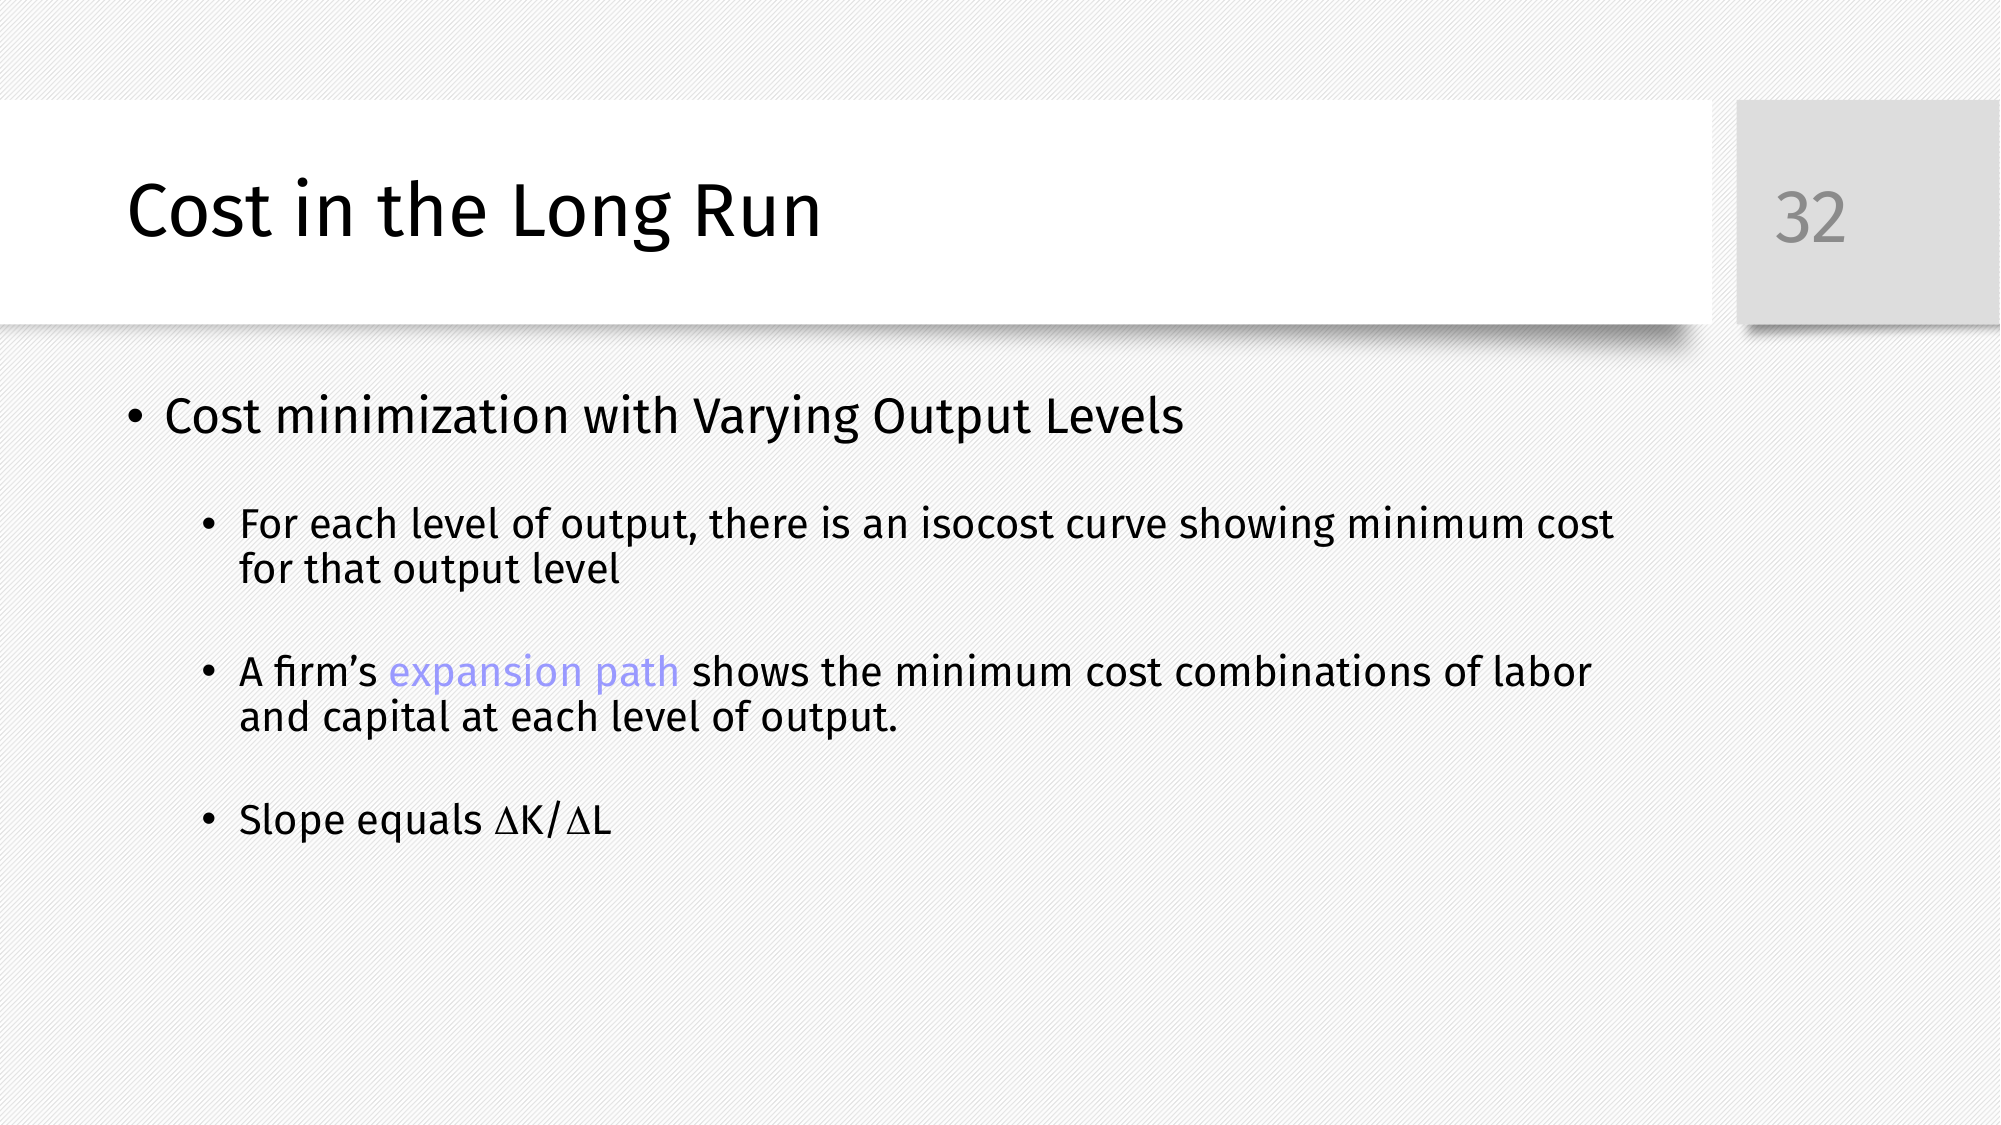

32
# Cost in the Long Run
Cost minimization with Varying Output Levels

For each level of output, there is an isocost curve showing minimum cost for that output level

A firm’s expansion path shows the minimum cost combinations of labor and capital at each level of output.

Slope equals ΔK/ΔL